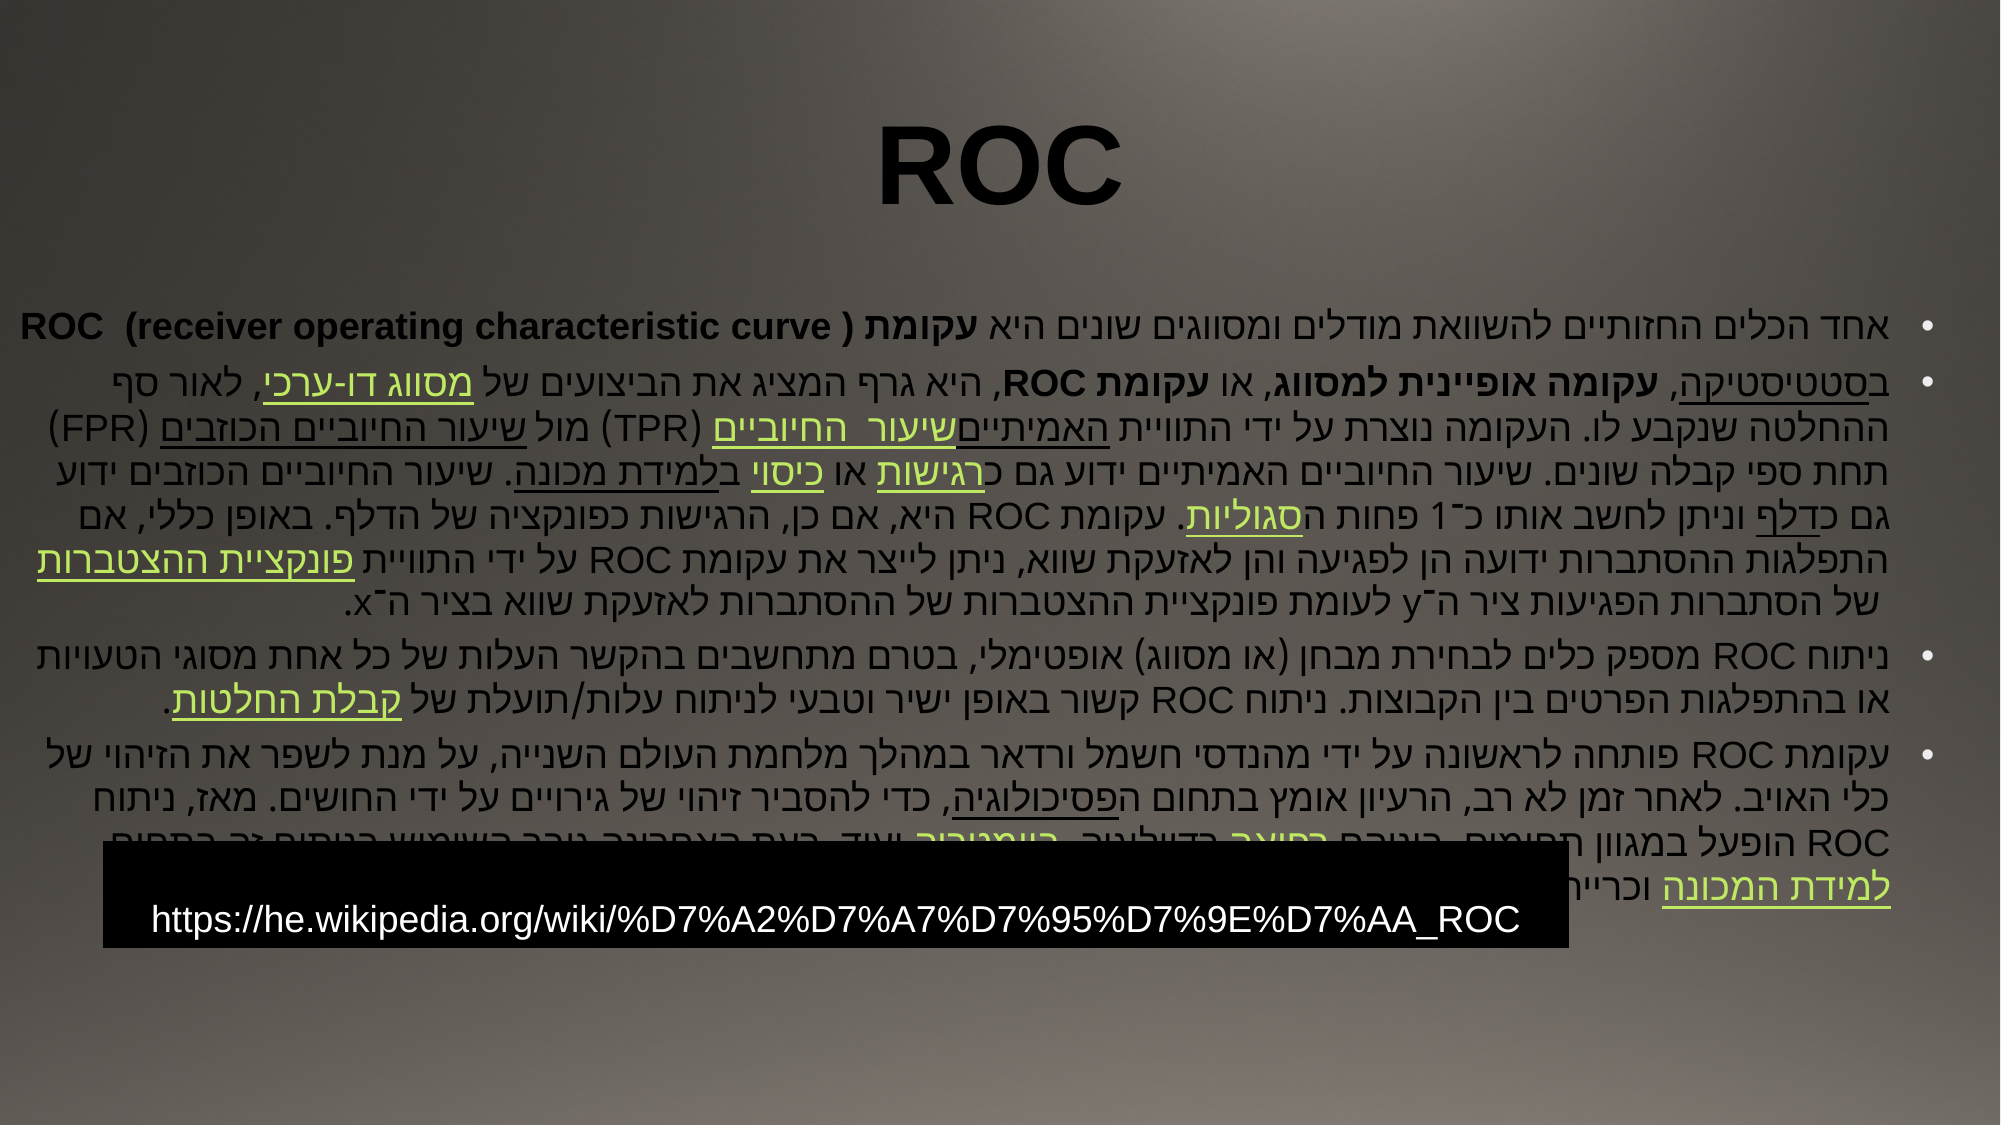

# ROC
אחד הכלים החזותיים להשוואת מודלים ומסווגים שונים היא עקומת ROC  (receiver operating characteristic curve )
בסטטיסטיקה, עקומה אופיינית למסווג, או עקומת ROC, היא גרף המציג את הביצועים של מסווג דו-ערכי, לאור סף ההחלטה שנקבע לו. העקומה נוצרת על ידי התוויית שיעור החיוביים האמיתיים (TPR) מול שיעור החיוביים הכוזבים (FPR) תחת ספי קבלה שונים. שיעור החיוביים האמיתיים ידוע גם כרגישות או כיסוי בלמידת מכונה. שיעור החיוביים הכוזבים ידוע גם כדלף וניתן לחשב אותו כ־1 פחות הסגוליות. עקומת ROC היא, אם כן, הרגישות כפונקציה של הדלף. באופן כללי, אם התפלגות ההסתברות ידועה הן לפגיעה והן לאזעקת שווא, ניתן לייצר את עקומת ROC על ידי התוויית פונקציית ההצטברות של הסתברות הפגיעות ציר ה־y לעומת פונקציית ההצטברות של ההסתברות לאזעקת שווא בציר ה־x.
ניתוח ROC מספק כלים לבחירת מבחן (או מסווג) אופטימלי, בטרם מתחשבים בהקשר העלות של כל אחת מסוגי הטעויות או בהתפלגות הפרטים בין הקבוצות. ניתוח ROC קשור באופן ישיר וטבעי לניתוח עלות/תועלת של קבלת החלטות.
עקומת ROC פותחה לראשונה על ידי מהנדסי חשמל ורדאר במהלך מלחמת העולם השנייה, על מנת לשפר את הזיהוי של כלי האויב. לאחר זמן לא רב, הרעיון אומץ בתחום הפסיכולוגיה, כדי להסביר זיהוי של גירויים על ידי החושים. מאז, ניתוח ROC הופעל במגוון תחומים, ביניהם רפואה,רדיולוגיה, ביומטריה ועוד. בעת האחרונה גובר השימוש בניתוח זה בתחום למידת המכונה וכריית המידע.

https://he.wikipedia.org/wiki/%D7%A2%D7%A7%D7%95%D7%9E%D7%AA_ROC